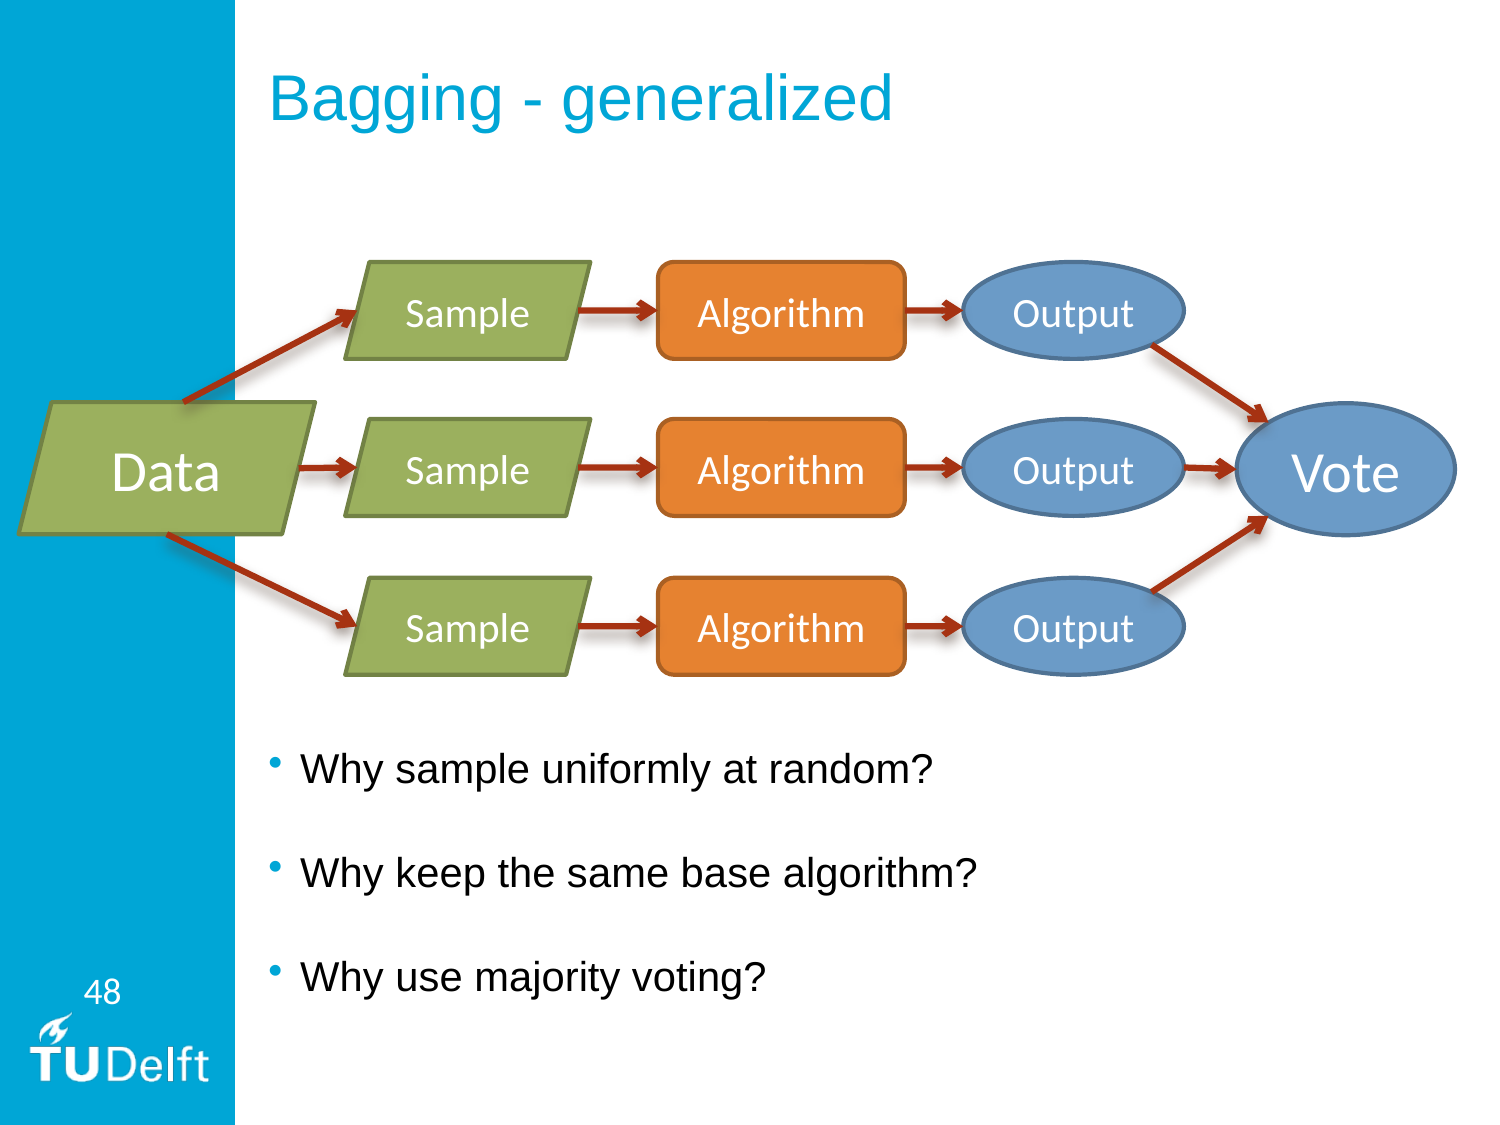

# Bagging - generalized
Sample
Algorithm
Output

Why sample uniformly at random?

Why keep the same base algorithm?

Why use majority voting?

Data
Vote
Sample
Algorithm
Output
Sample
Algorithm
Output